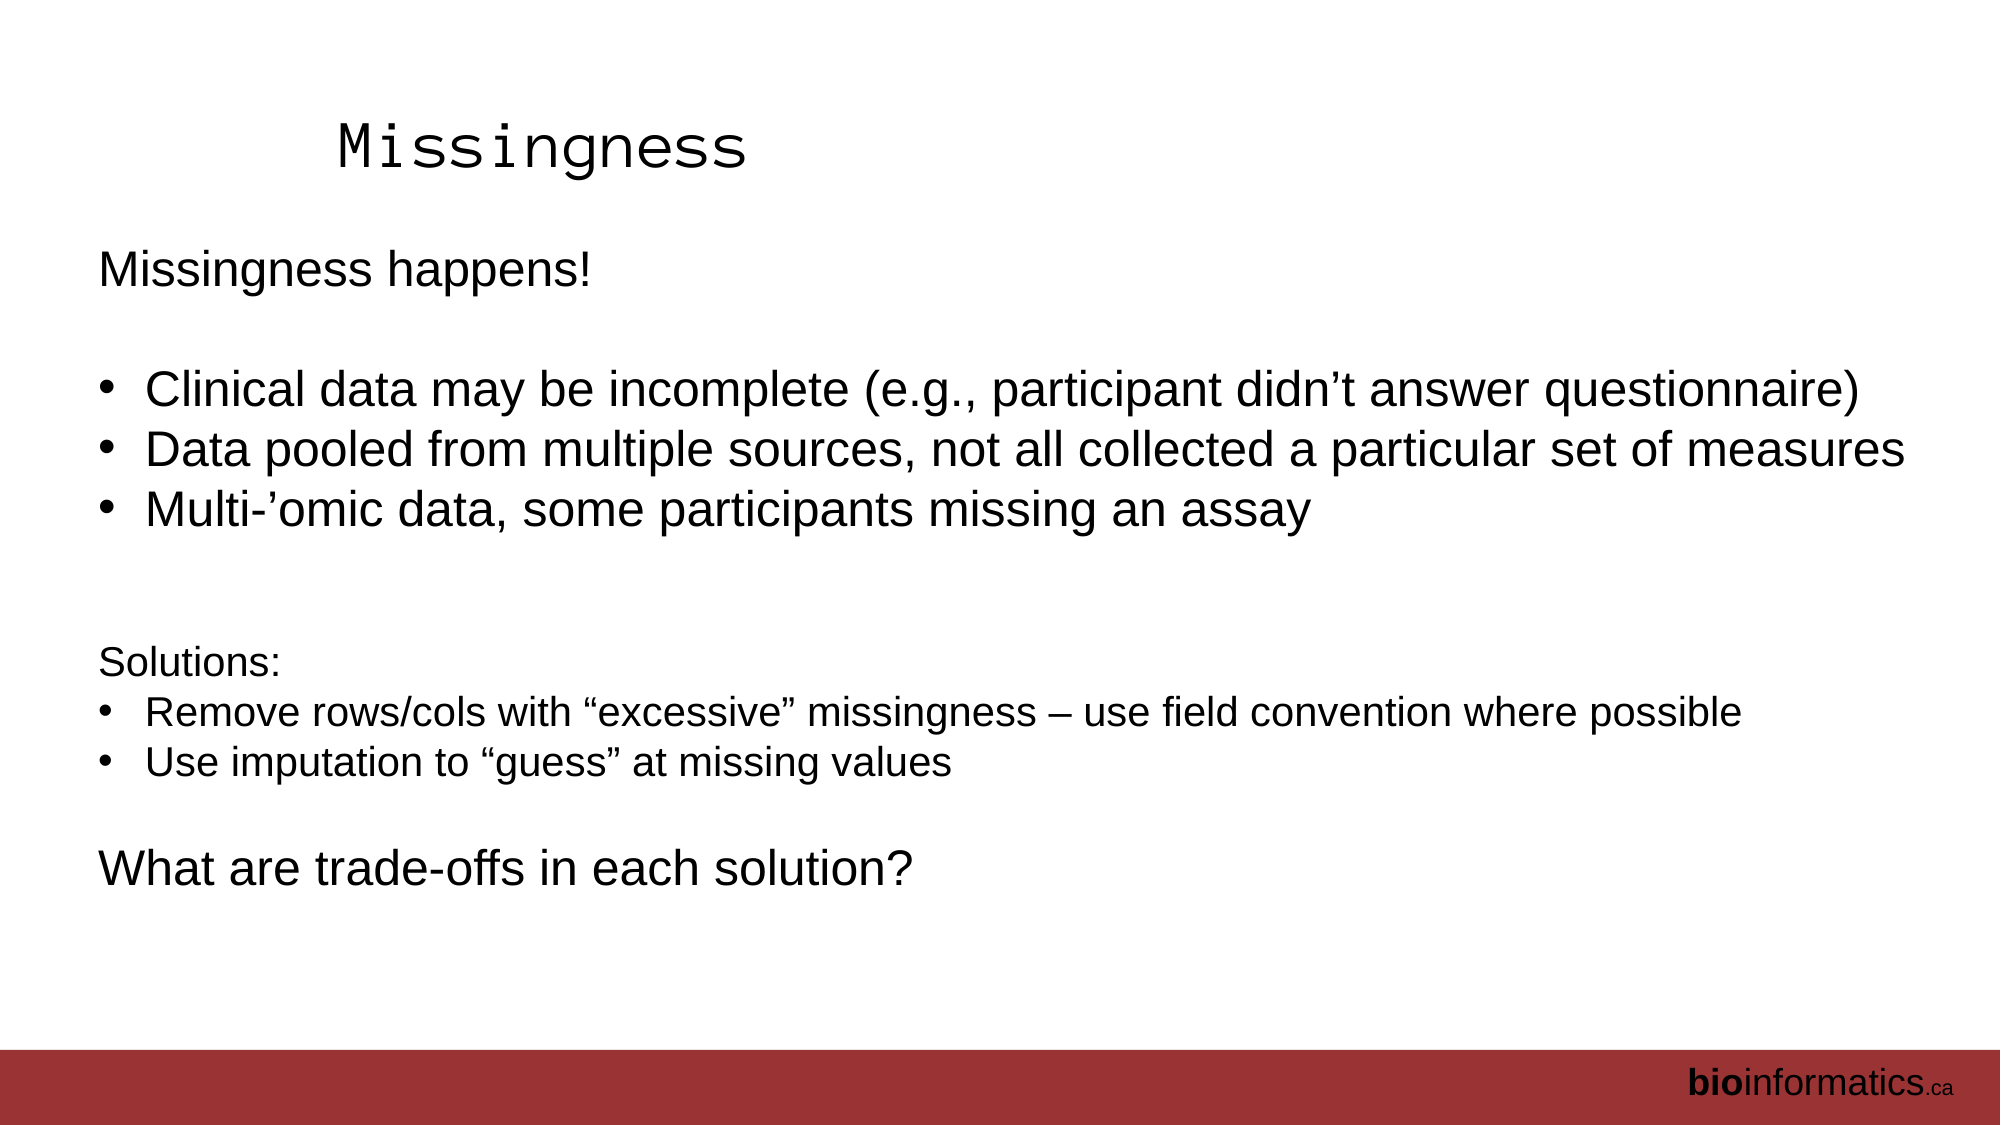

# Missingness
Missingness happens!

Clinical data may be incomplete (e.g., participant didn’t answer questionnaire)
Data pooled from multiple sources, not all collected a particular set of measures
Multi-’omic data, some participants missing an assay

Solutions:
Remove rows/cols with “excessive” missingness – use field convention where possible
Use imputation to “guess” at missing values

What are trade-offs in each solution?